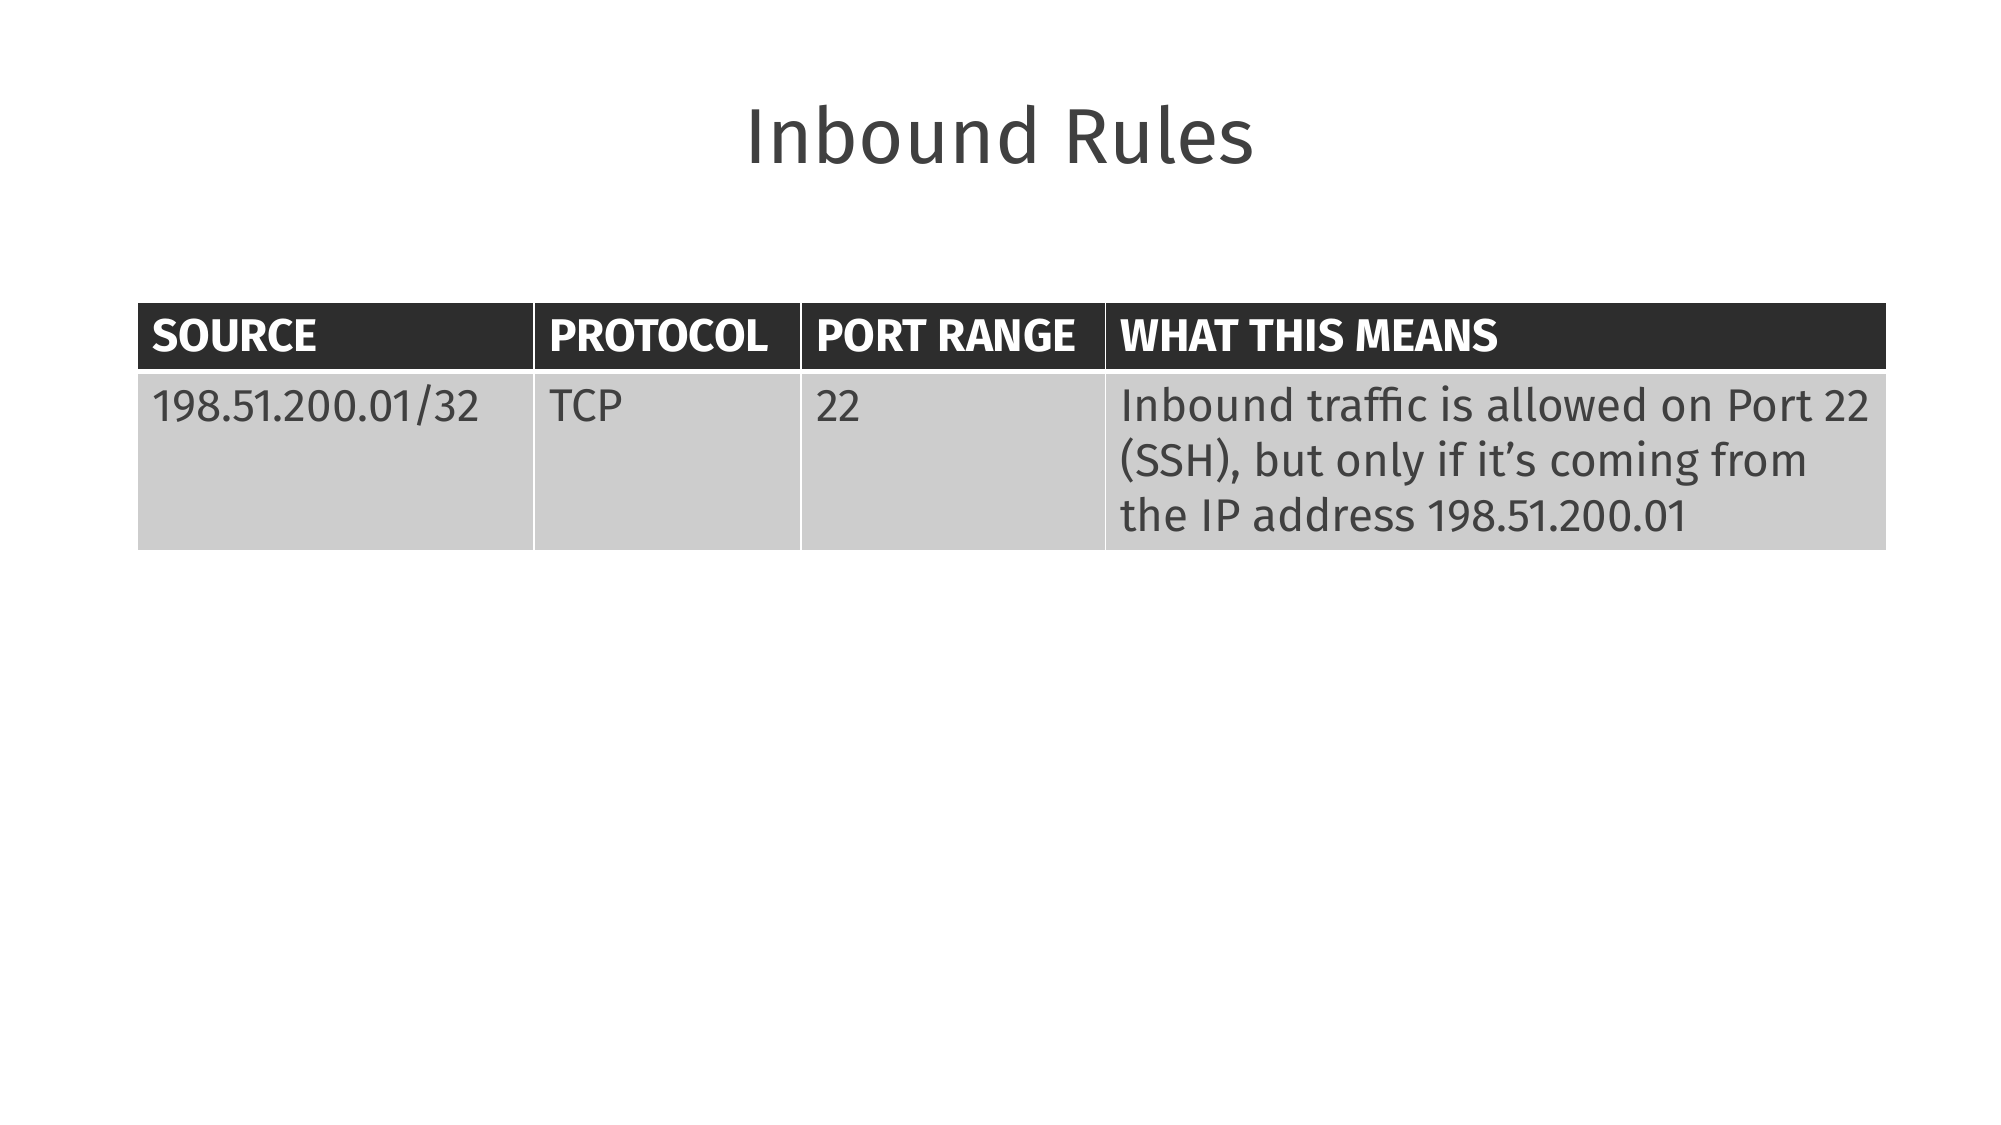

# Inbound Rules
| SOURCE | PROTOCOL | PORT RANGE | WHAT THIS MEANS |
| --- | --- | --- | --- |
| 198.51.200.01/32 | TCP | 22 | Inbound traffic is allowed on Port 22 (SSH), but only if it’s coming from the IP address 198.51.200.01 |